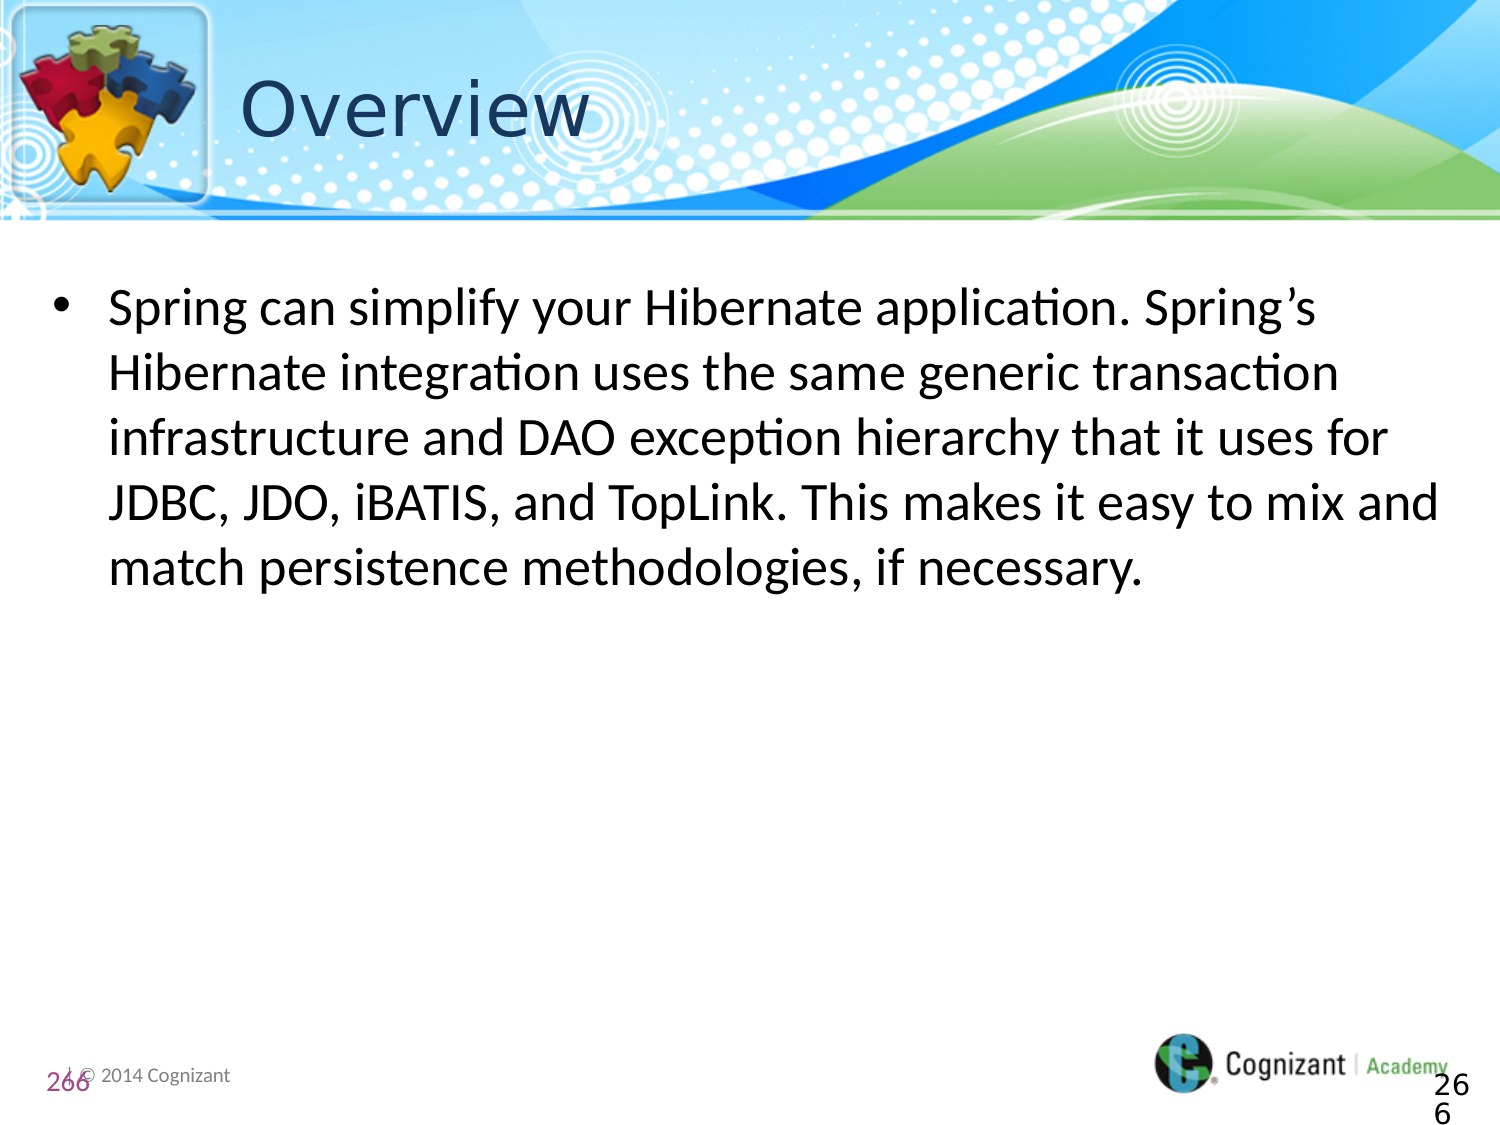

# Overview
Spring can simplify your Hibernate application. Spring’s Hibernate integration uses the same generic transaction infrastructure and DAO exception hierarchy that it uses for JDBC, JDO, iBATIS, and TopLink. This makes it easy to mix and match persistence methodologies, if necessary.
266
266